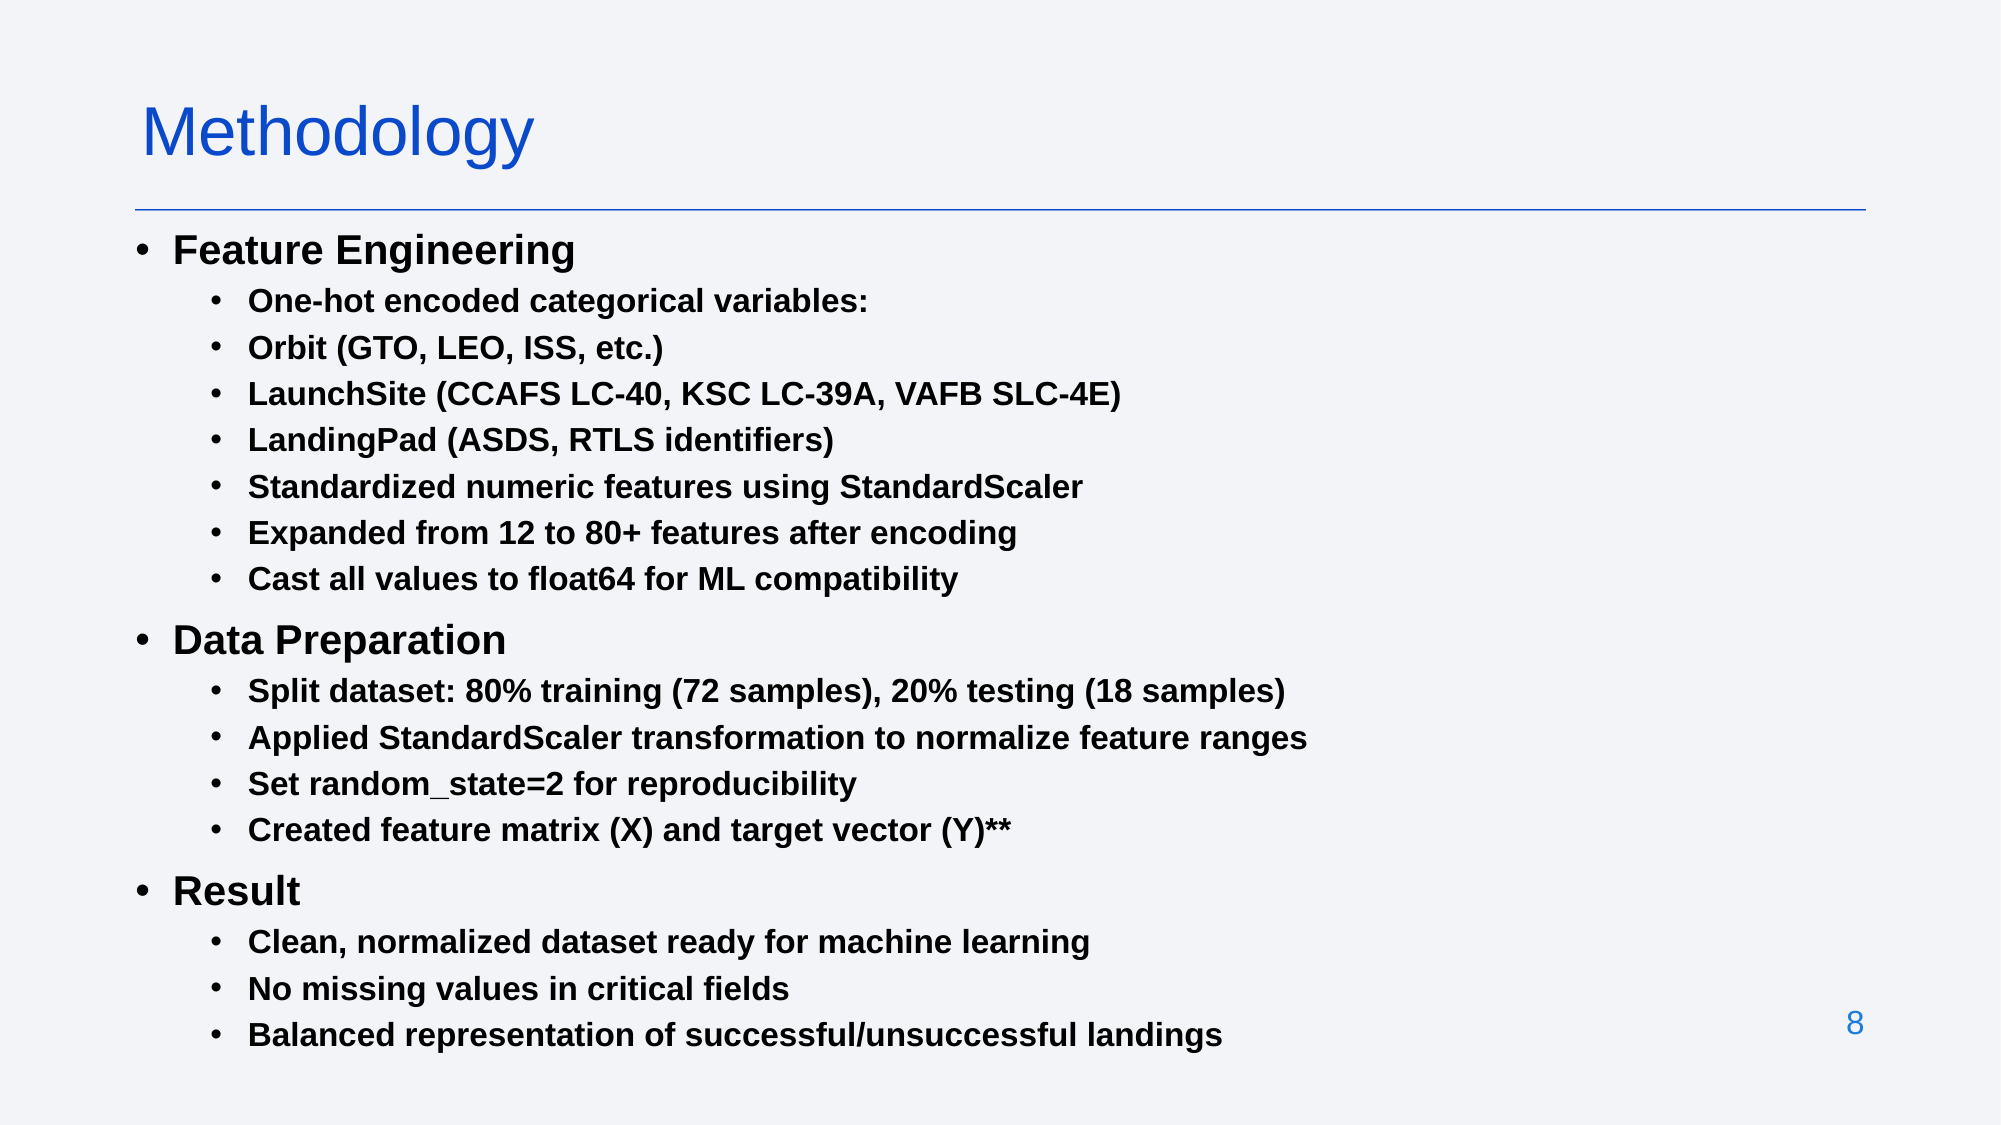

Methodology
Feature Engineering
One-hot encoded categorical variables:
Orbit (GTO, LEO, ISS, etc.)
LaunchSite (CCAFS LC-40, KSC LC-39A, VAFB SLC-4E)
LandingPad (ASDS, RTLS identifiers)
Standardized numeric features using StandardScaler
Expanded from 12 to 80+ features after encoding
Cast all values to float64 for ML compatibility
Data Preparation
Split dataset: 80% training (72 samples), 20% testing (18 samples)
Applied StandardScaler transformation to normalize feature ranges
Set random_state=2 for reproducibility
Created feature matrix (X) and target vector (Y)**
Result
Clean, normalized dataset ready for machine learning
No missing values in critical fields
Balanced representation of successful/unsuccessful landings
8